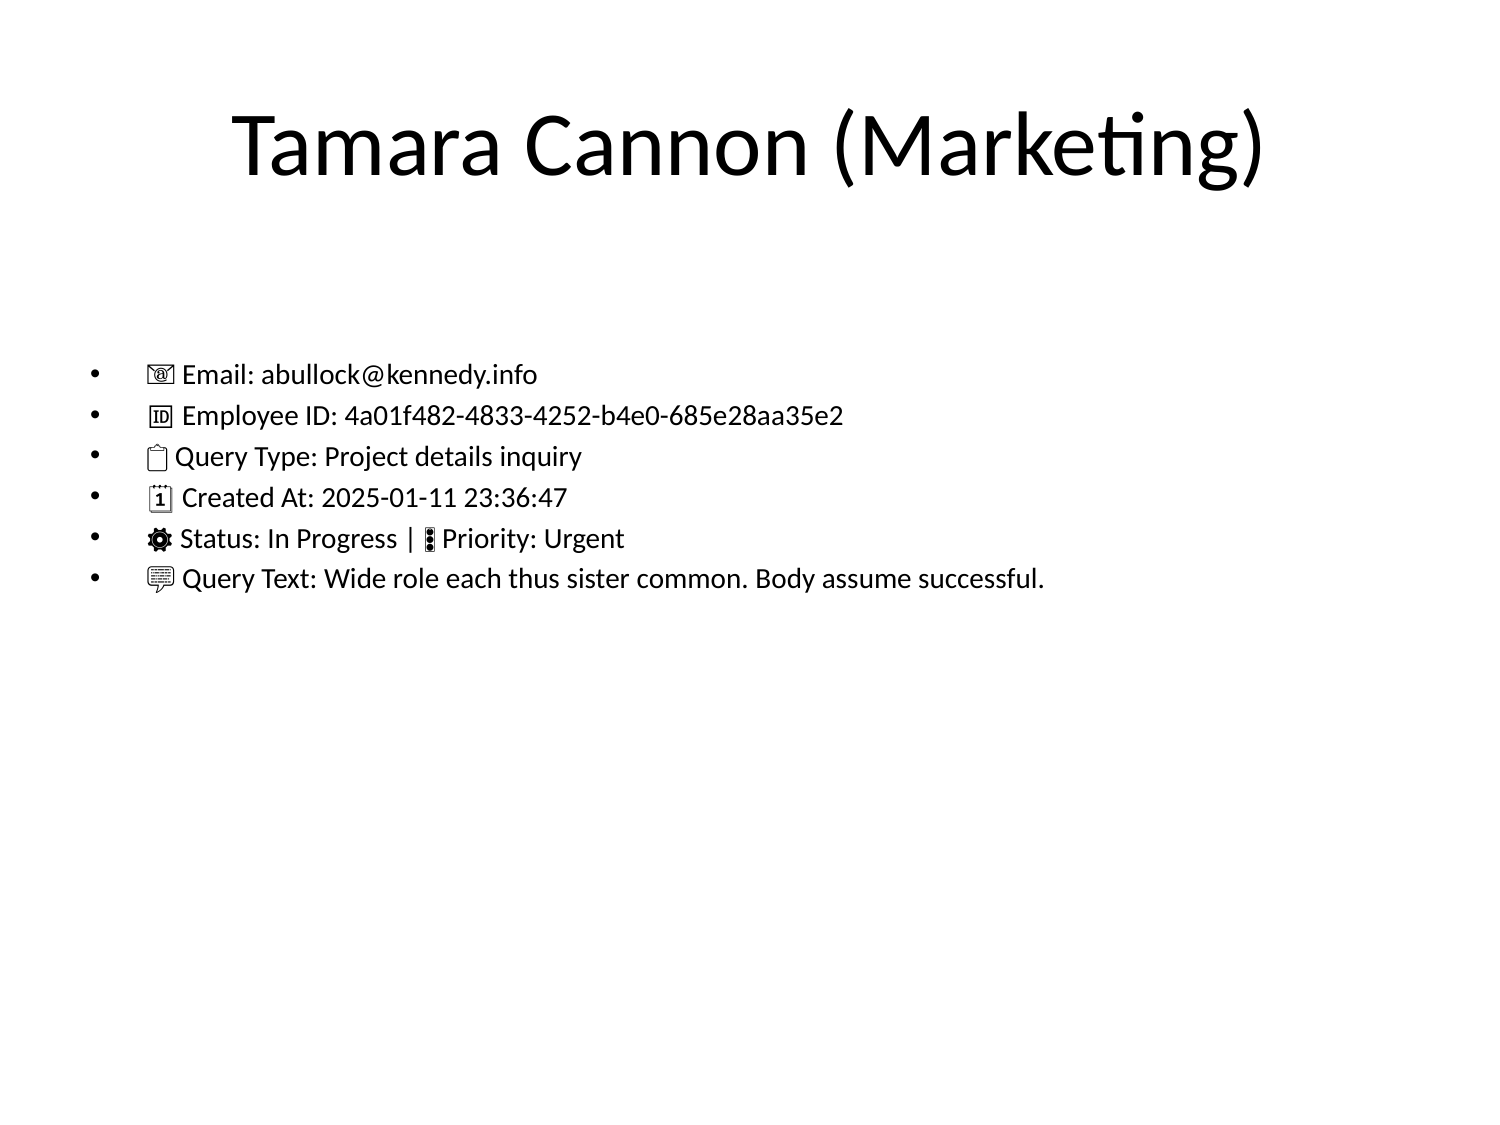

# Tamara Cannon (Marketing)

📧 Email: abullock@kennedy.info
🆔 Employee ID: 4a01f482-4833-4252-b4e0-685e28aa35e2
📋 Query Type: Project details inquiry
🗓 Created At: 2025-01-11 23:36:47
⚙ Status: In Progress | 🚦 Priority: Urgent
💬 Query Text: Wide role each thus sister common. Body assume successful.